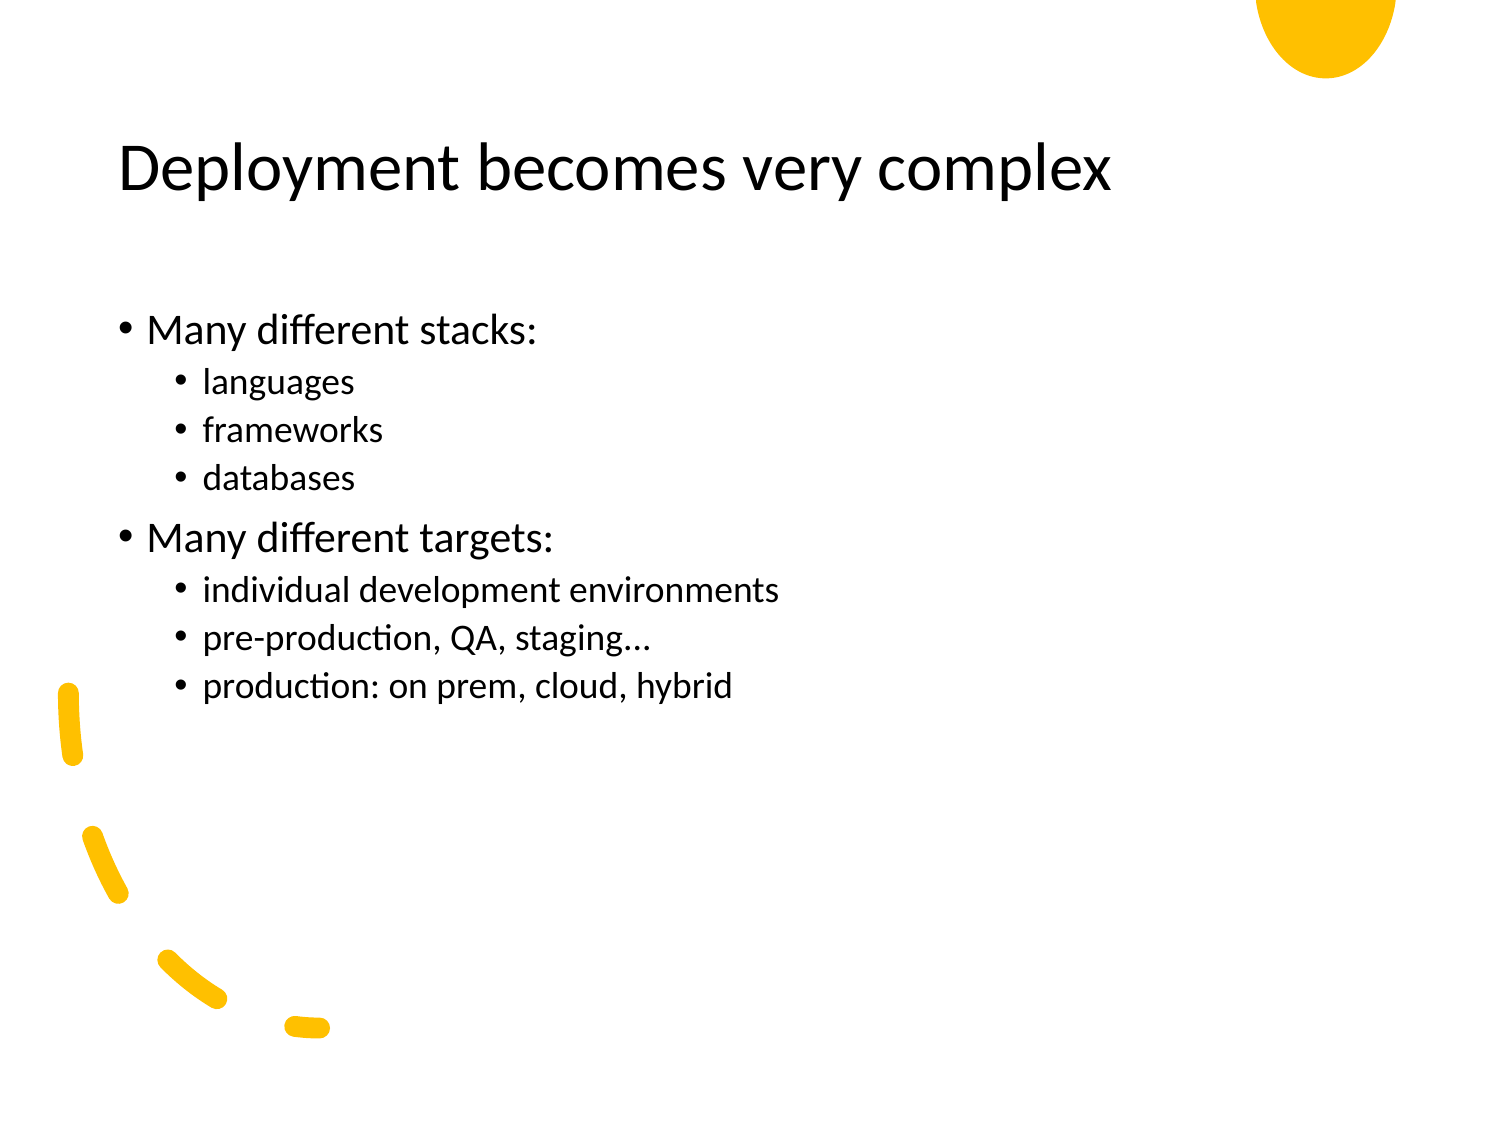

# Deployment becomes very complex
Many different stacks:
languages
frameworks
databases
Many different targets:
individual development environments
pre-production, QA, staging...
production: on prem, cloud, hybrid